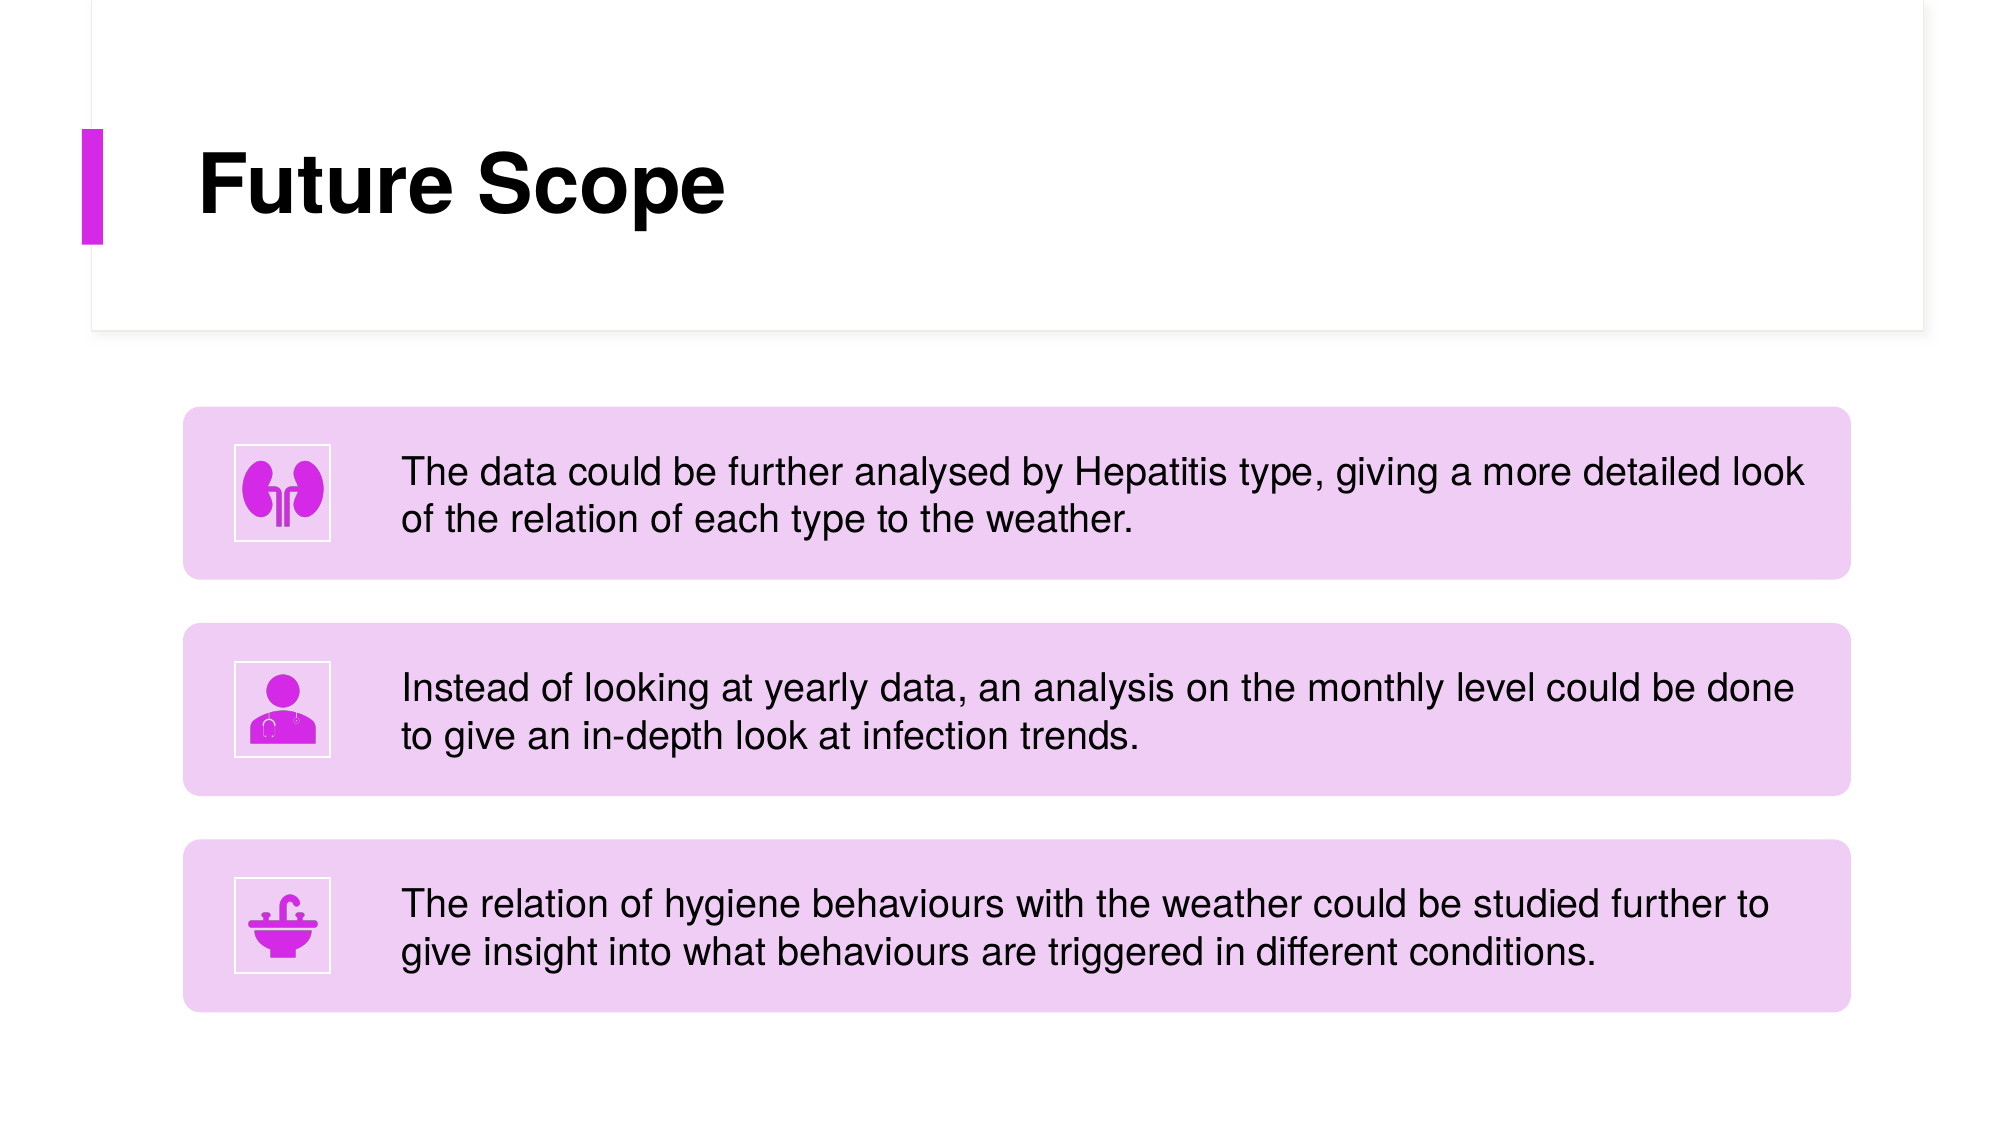

# Future Scope
The data could be further analysed by Hepatitis type, giving a more detailed look of the relation of each type to the weather.
Instead of looking at yearly data, an analysis on the monthly level could be done to give an in-depth look at infection trends.
The relation of hygiene behaviours with the weather could be studied further to give insight into what behaviours are triggered in different conditions.